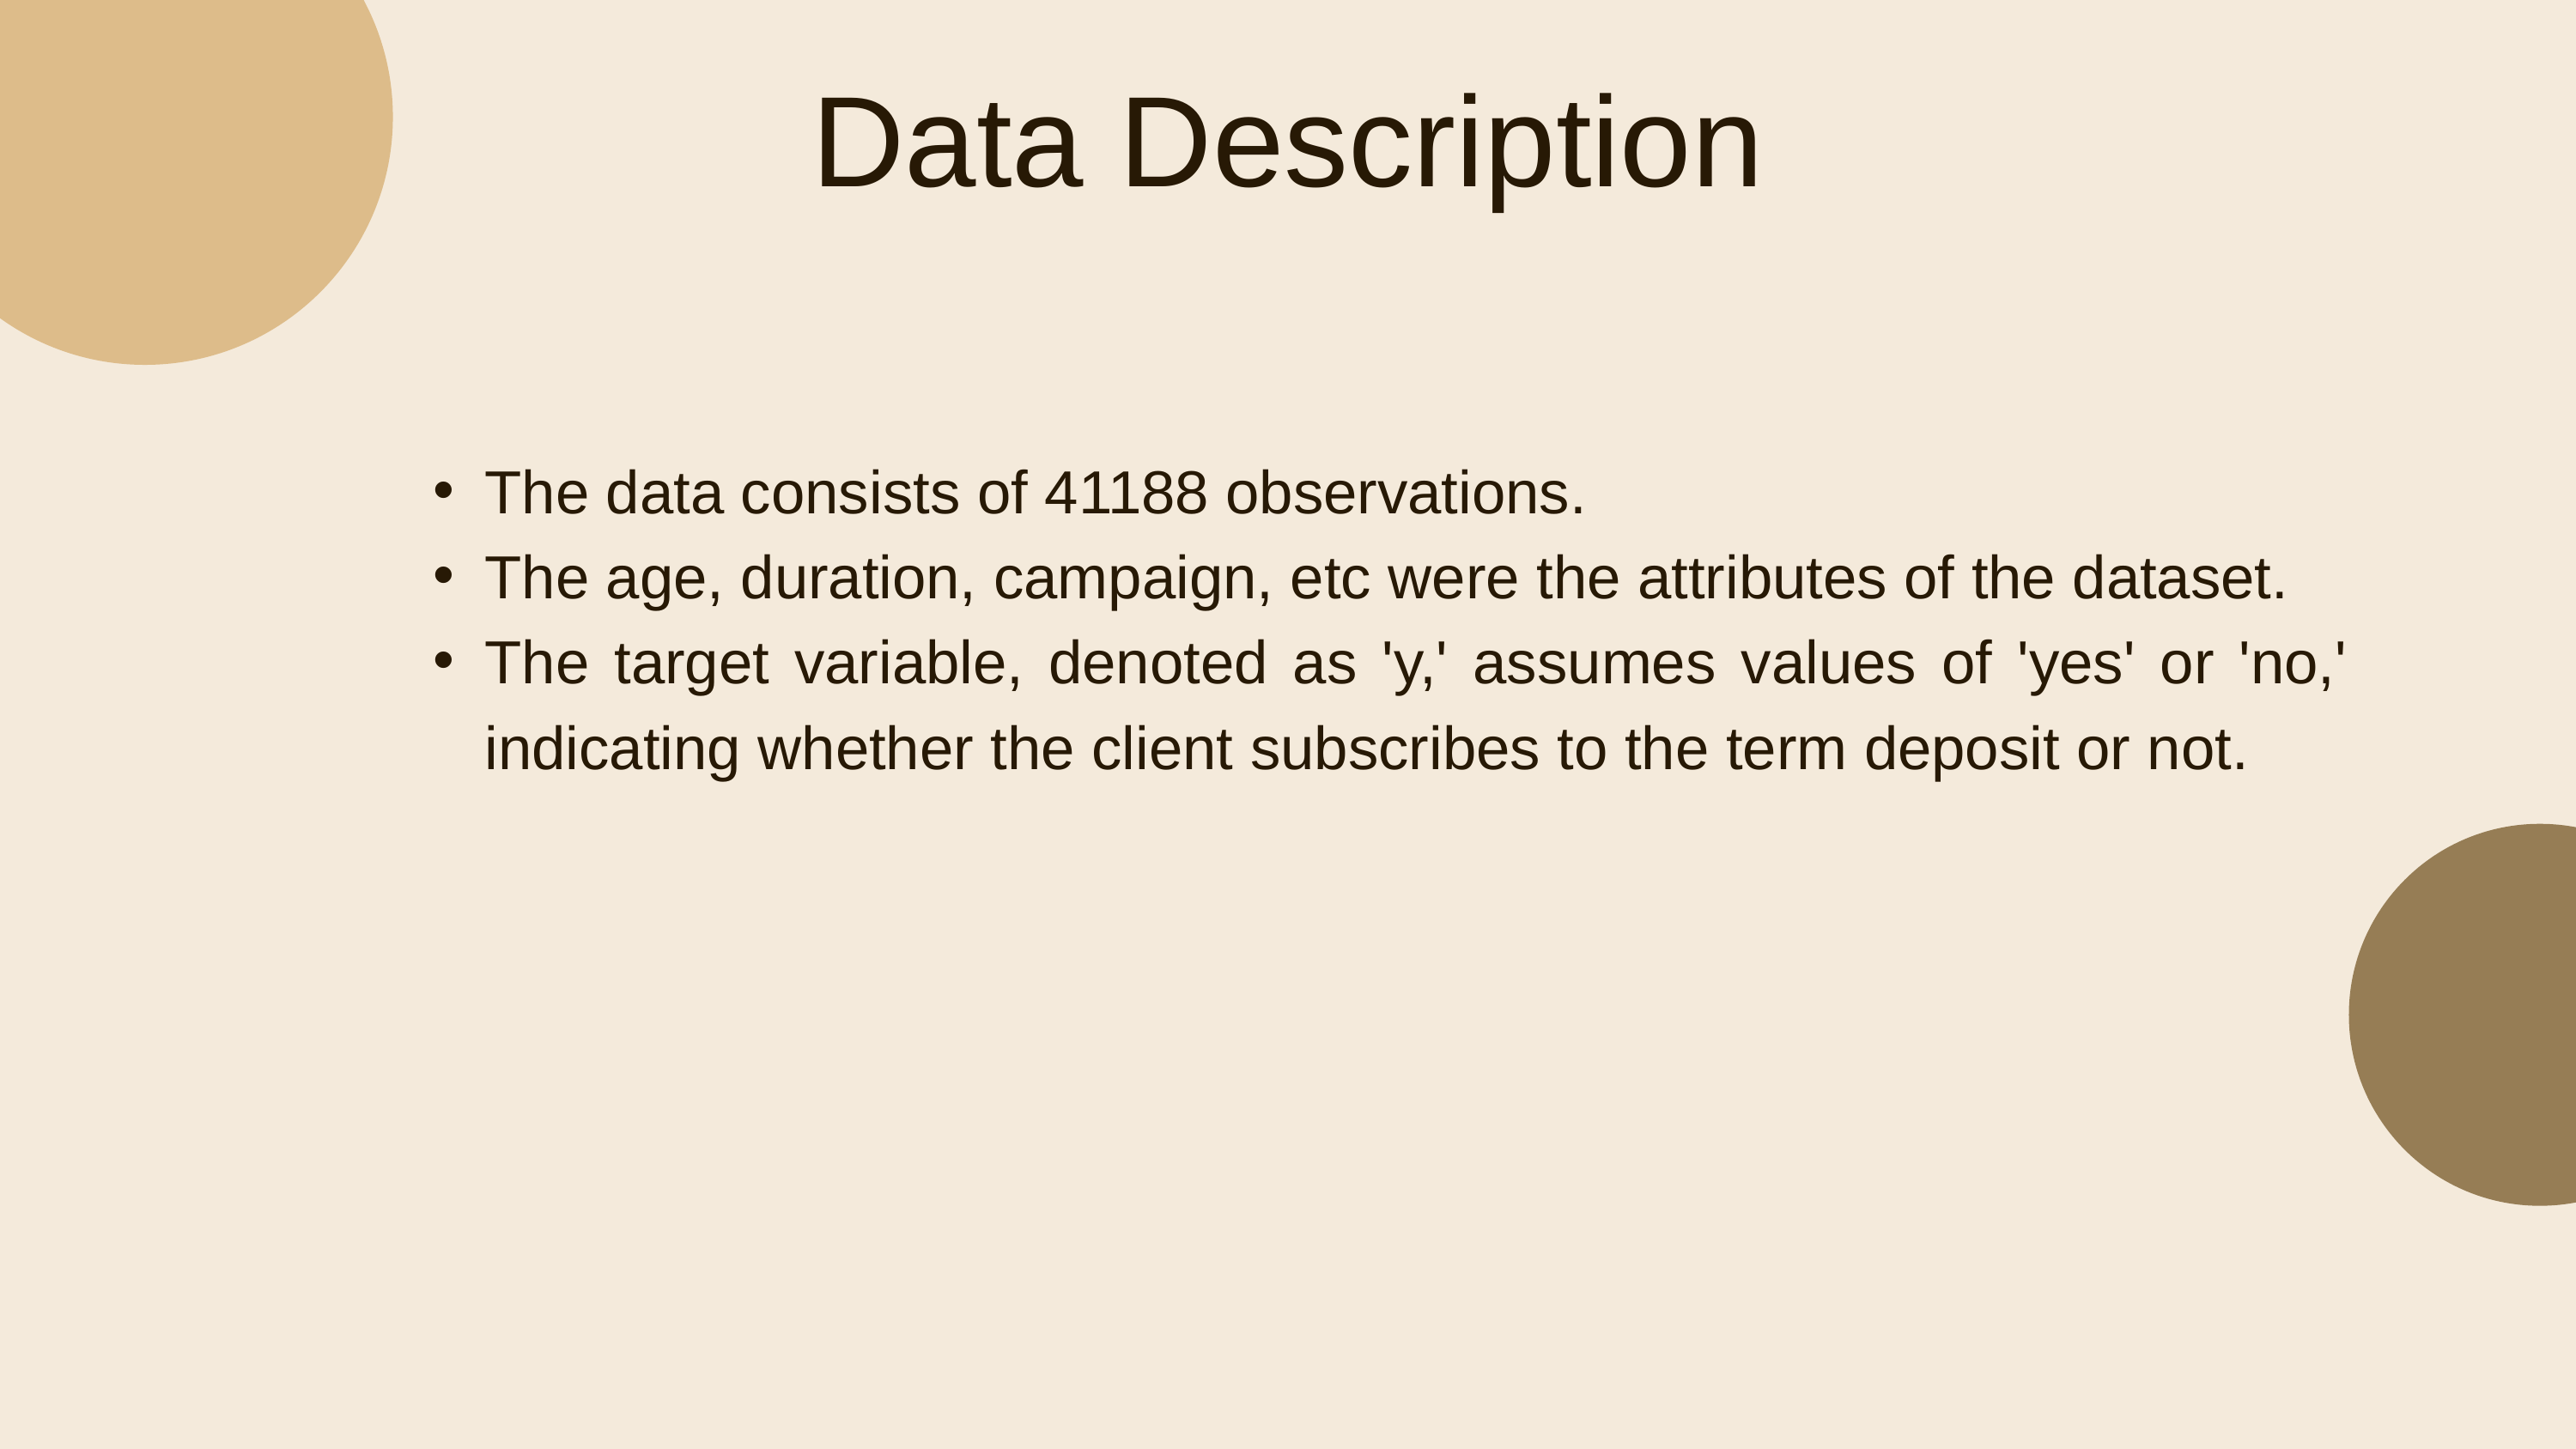

Data Description
The data consists of 41188 observations.
The age, duration, campaign, etc were the attributes of the dataset.
The target variable, denoted as 'y,' assumes values of 'yes' or 'no,' indicating whether the client subscribes to the term deposit or not.